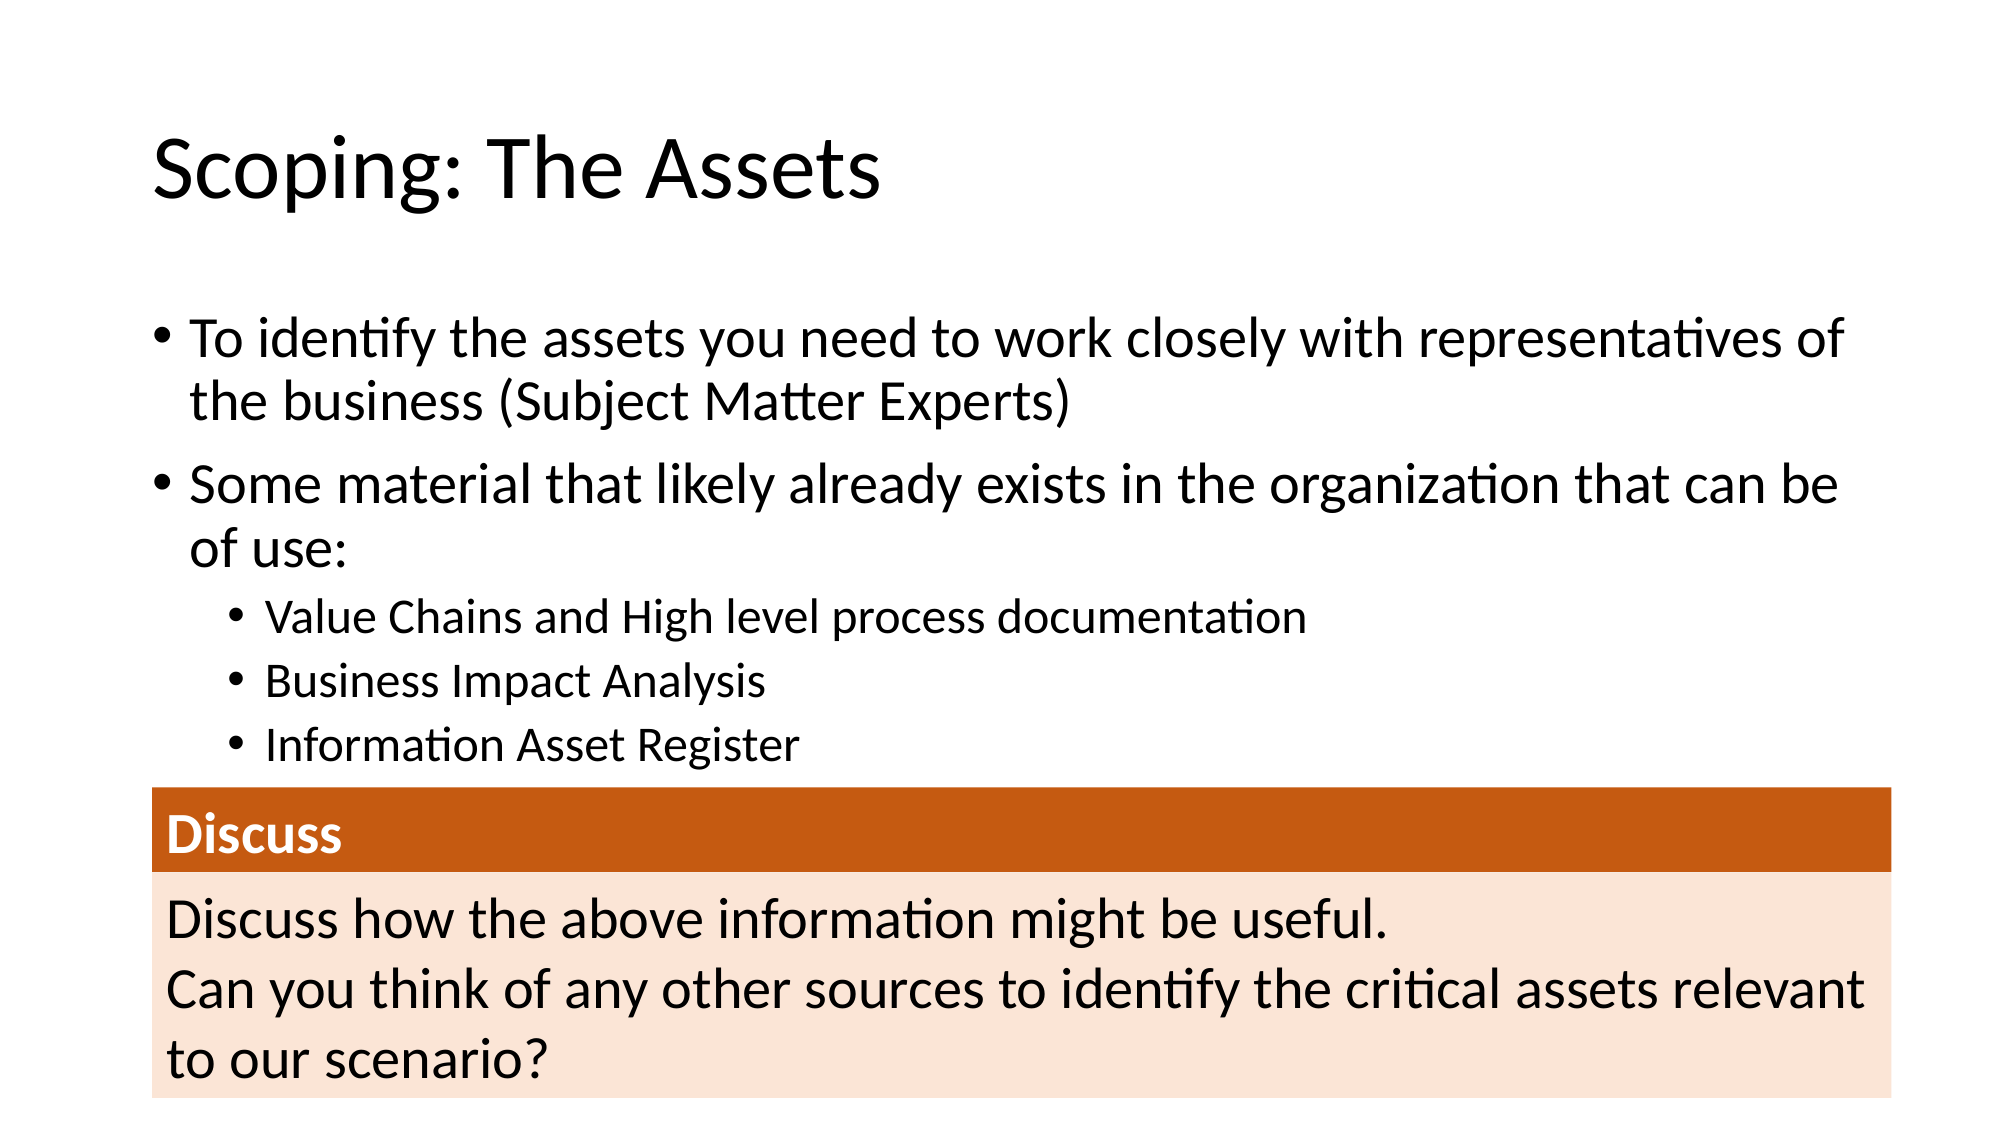

# Scoping: The Assets
To identify the assets you need to work closely with representatives of the business (Subject Matter Experts)
Some material that likely already exists in the organization that can be of use:
Value Chains and High level process documentation
Business Impact Analysis
Information Asset Register

Discuss
Discuss how the above information might be useful.
Can you think of any other sources to identify the critical assets relevant to our scenario?